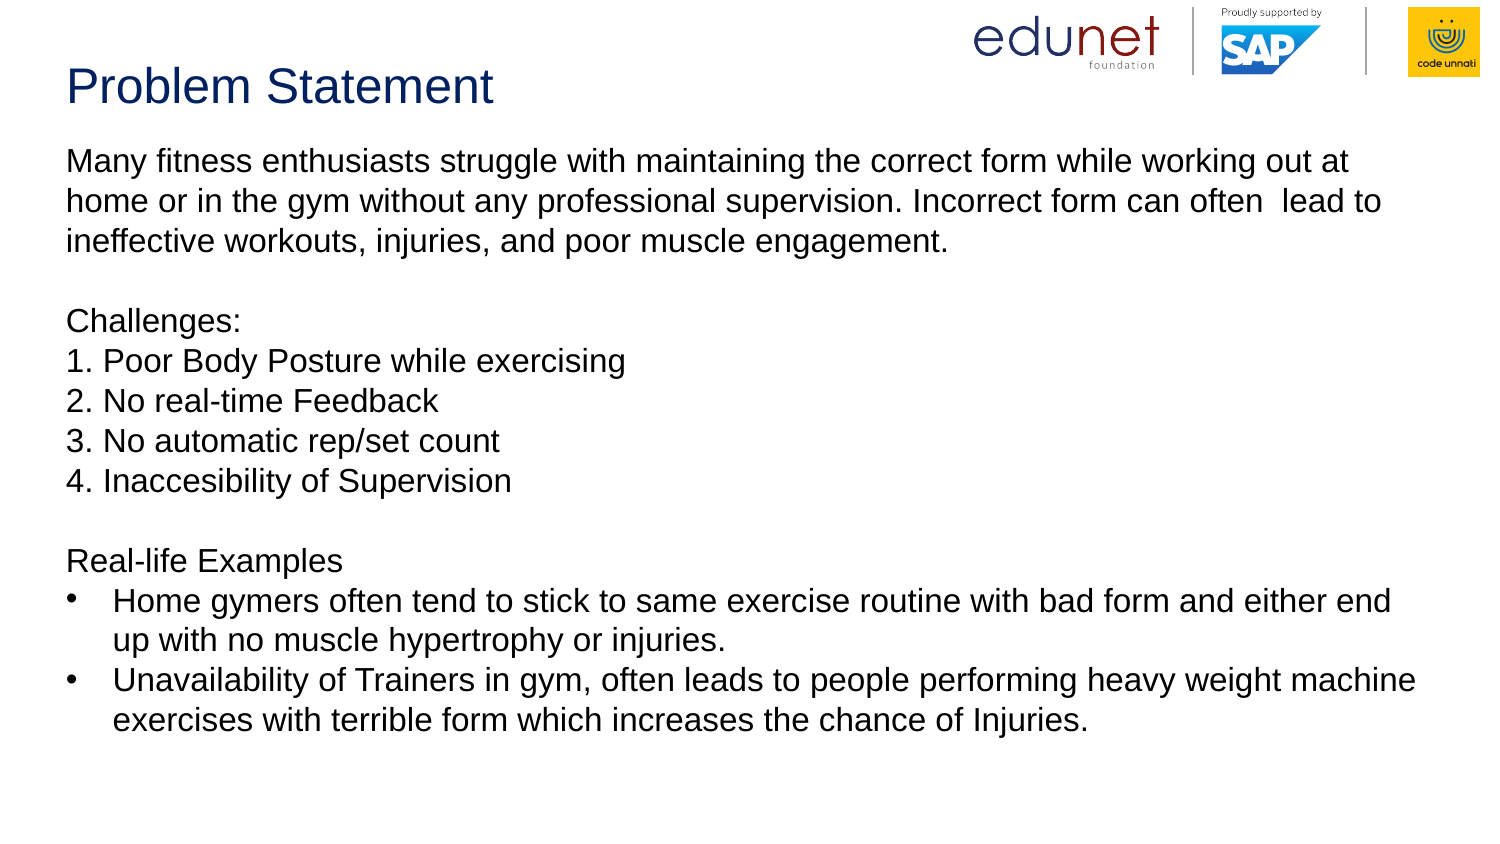

# Problem Statement
Many fitness enthusiasts struggle with maintaining the correct form while working out at home or in the gym without any professional supervision. Incorrect form can often  lead to ineffective workouts, injuries, and poor muscle engagement.

Challenges:
1. Poor Body Posture while exercising
2. No real-time Feedback
3. No automatic rep/set count
4. Inaccesibility of Supervision

Real-life Examples
Home gymers often tend to stick to same exercise routine with bad form and either end up with no muscle hypertrophy or injuries.
Unavailability of Trainers in gym, often leads to people performing heavy weight machine exercises with terrible form which increases the chance of Injuries.